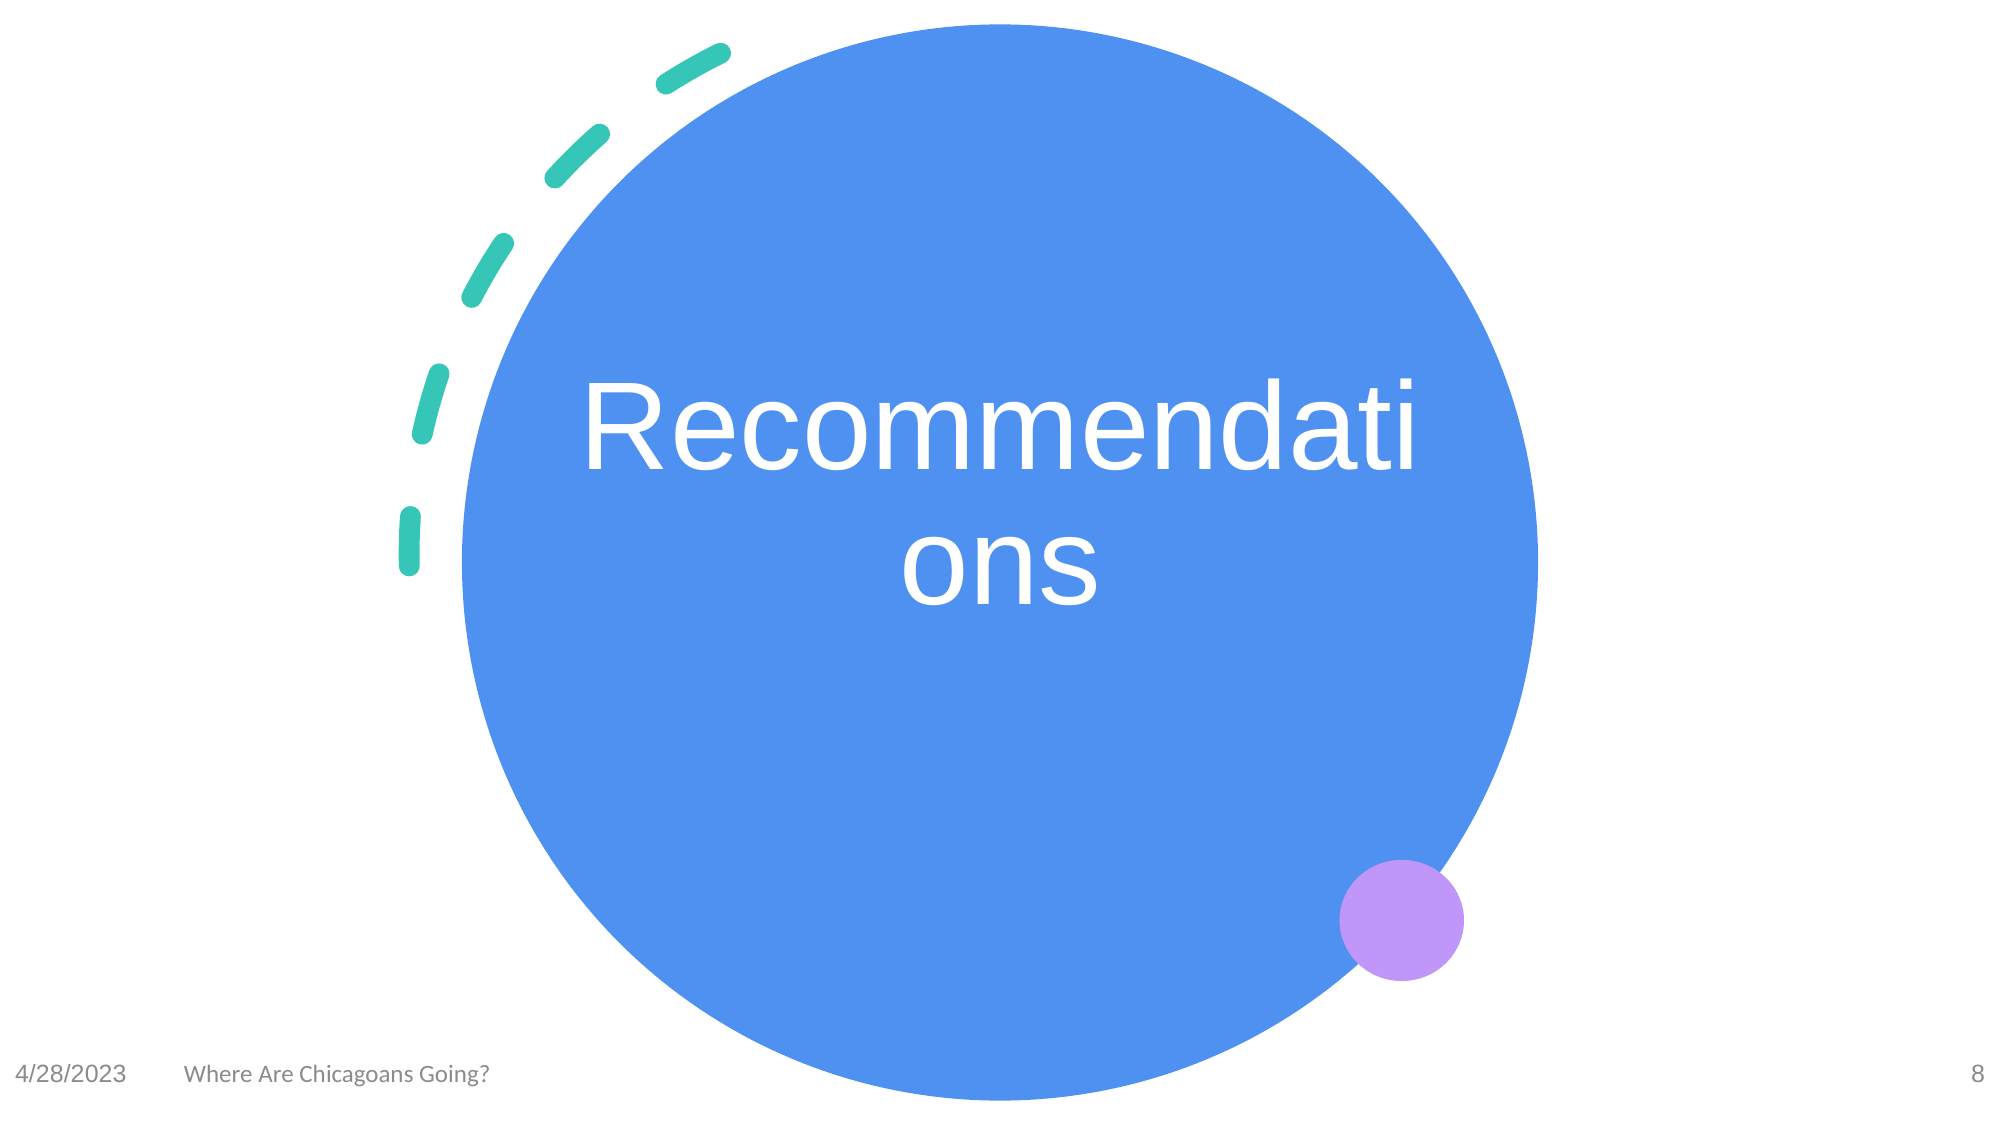

# Recommendations
4/28/2023
Where Are Chicagoans Going?
8